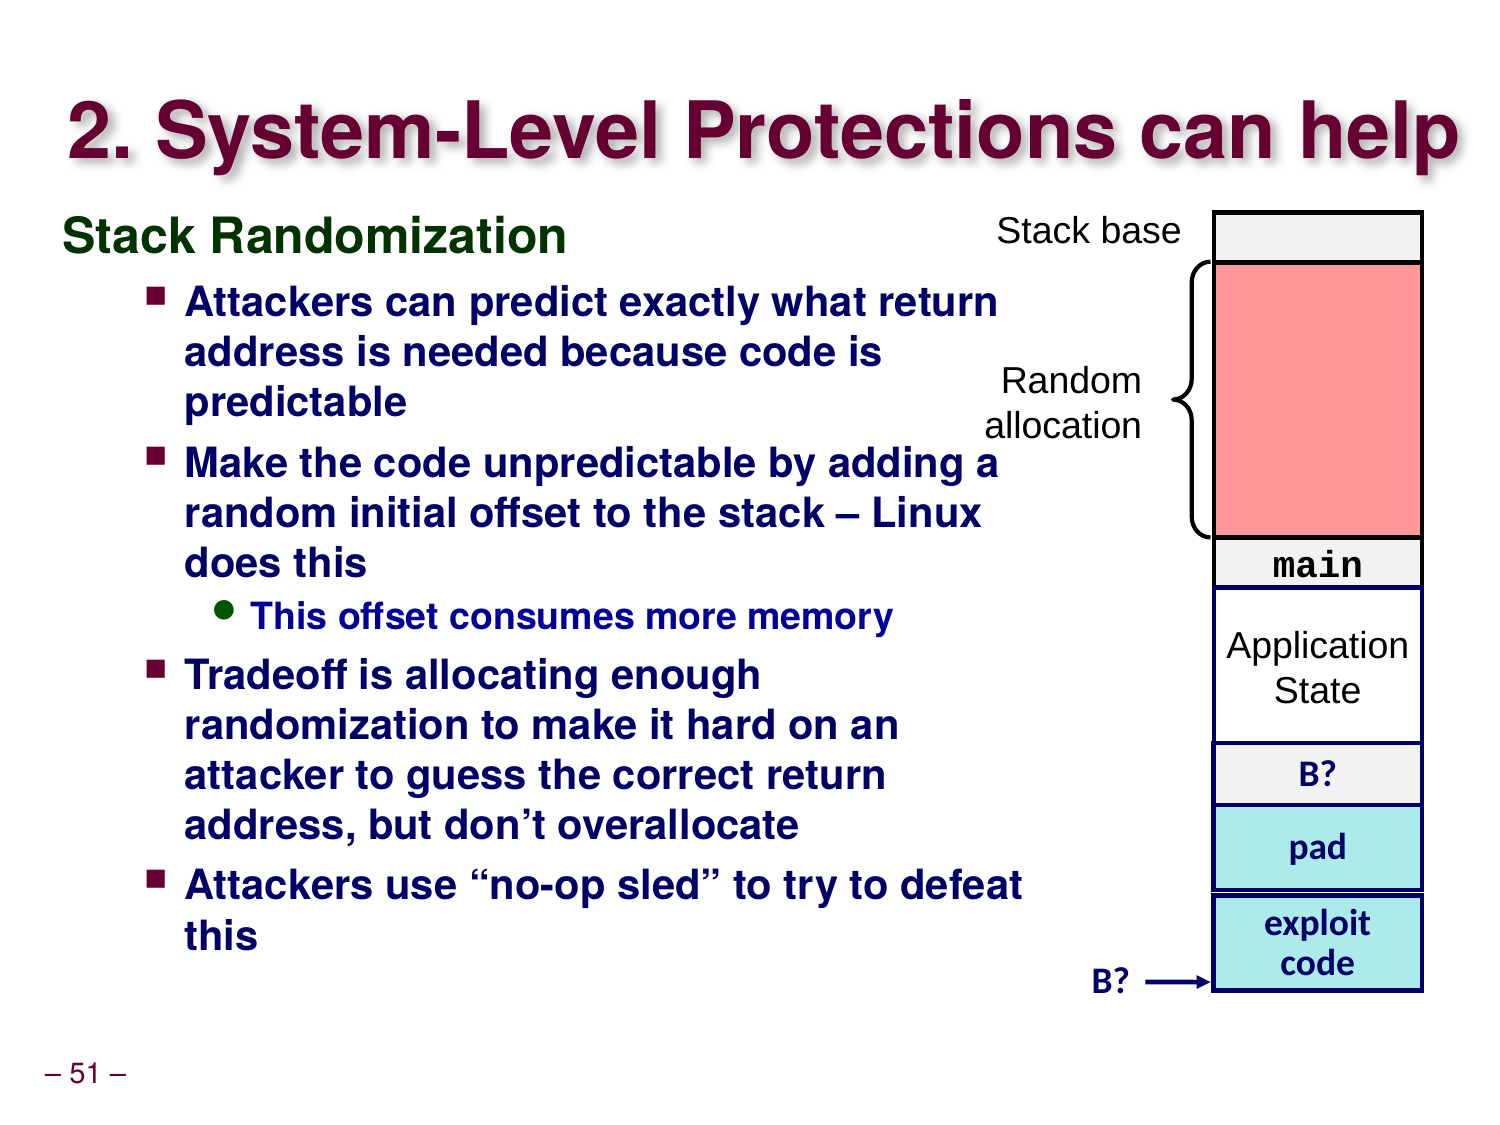

# 2. System-Level Protections can help
Stack base

Random
allocation
main
Application
State
B?
pad
exploit
code
B?

Stack Randomization
Attackers can predict exactly what return address is needed because code is predictable
Make the code unpredictable by adding a random initial offset to the stack – Linux does this
This offset consumes more memory
Tradeoff is allocating enough randomization to make it hard on an attacker to guess the correct return address, but don’t overallocate
Attackers use “no-op sled” to try to defeat this